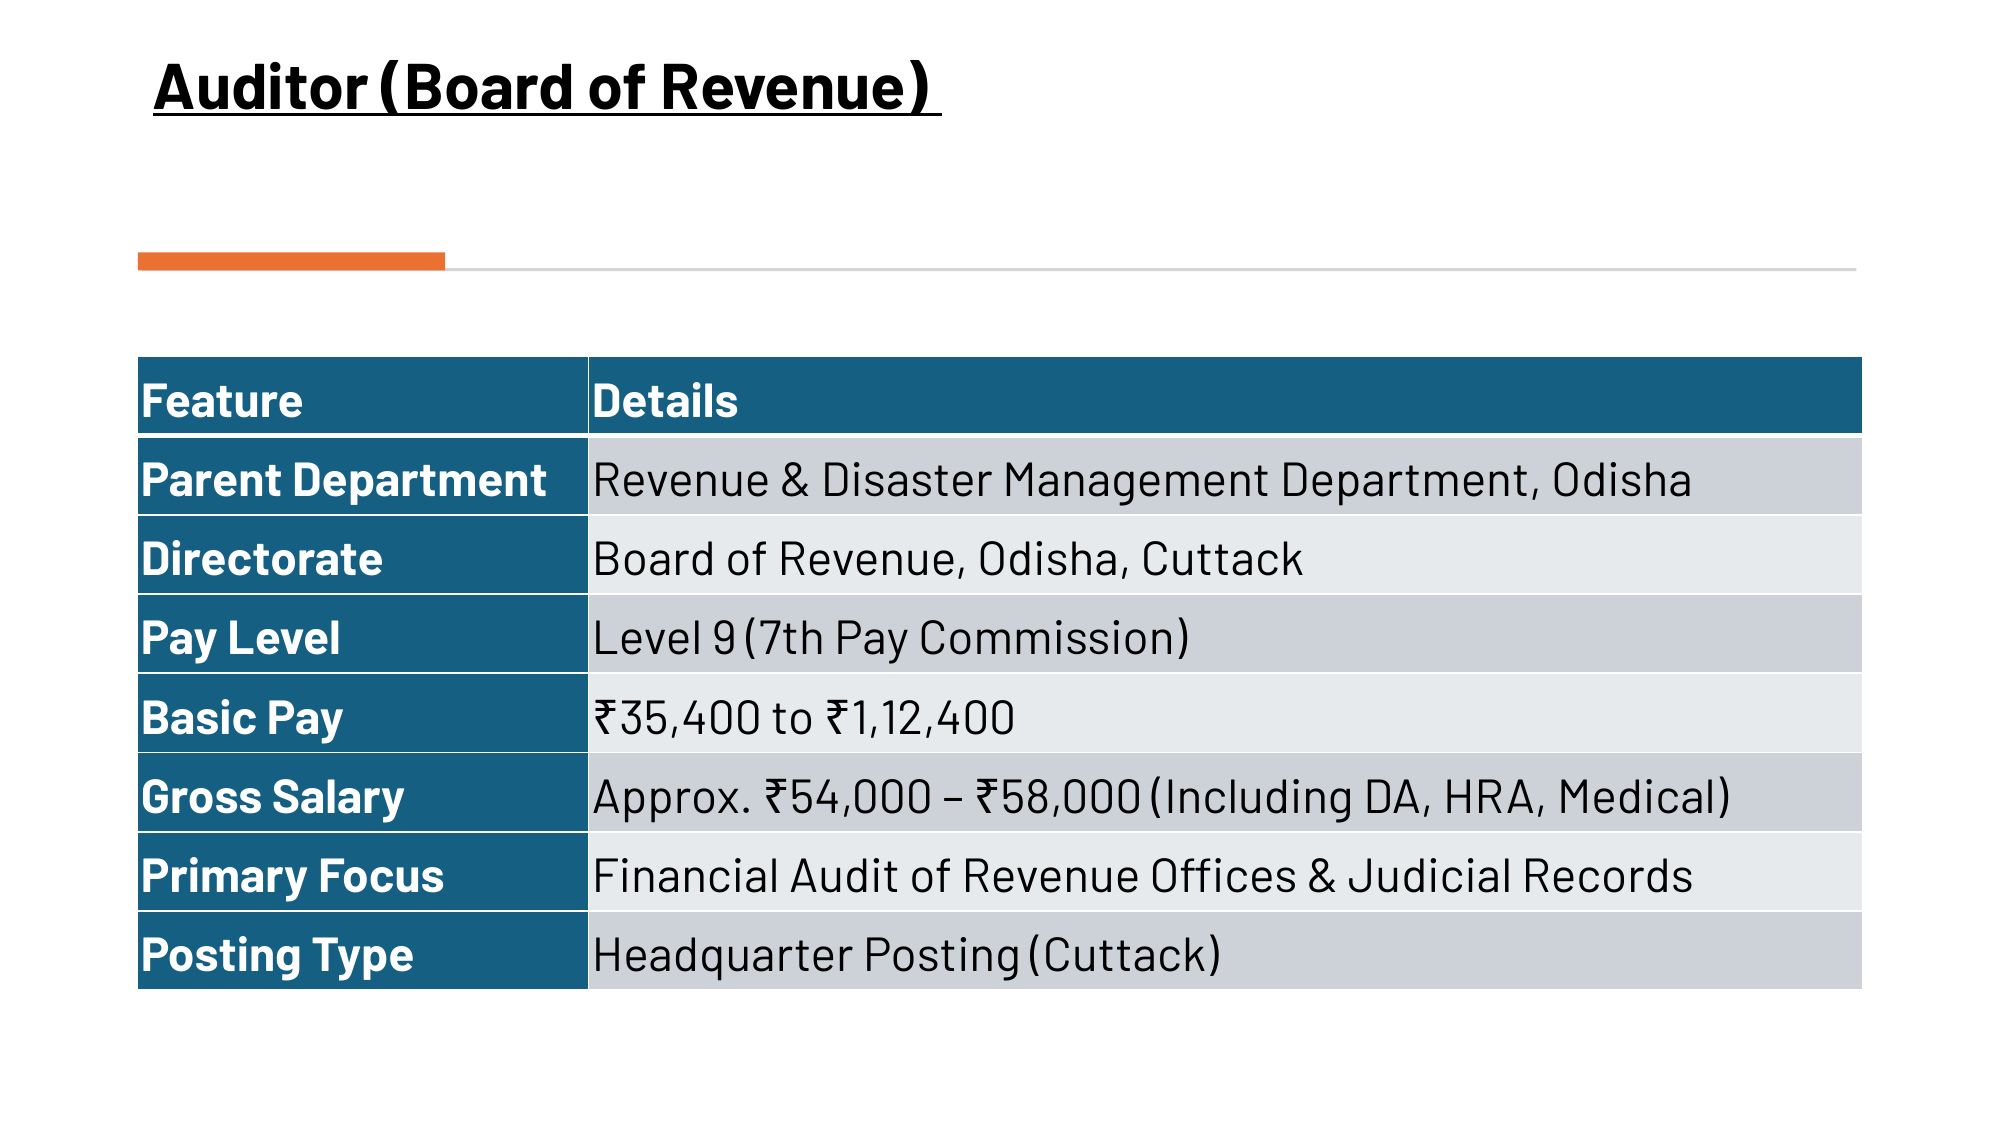

# Auditor (Board of Revenue)

| Feature | Details |
| --- | --- |
| Parent Department | Revenue & Disaster Management Department, Odisha |
| Directorate | Board of Revenue, Odisha, Cuttack |
| Pay Level | Level 9 (7th Pay Commission) |
| Basic Pay | ₹35,400 to ₹1,12,400 |
| Gross Salary | Approx. ₹54,000 – ₹58,000 (Including DA, HRA, Medical) |
| Primary Focus | Financial Audit of Revenue Offices & Judicial Records |
| Posting Type | Headquarter Posting (Cuttack) |